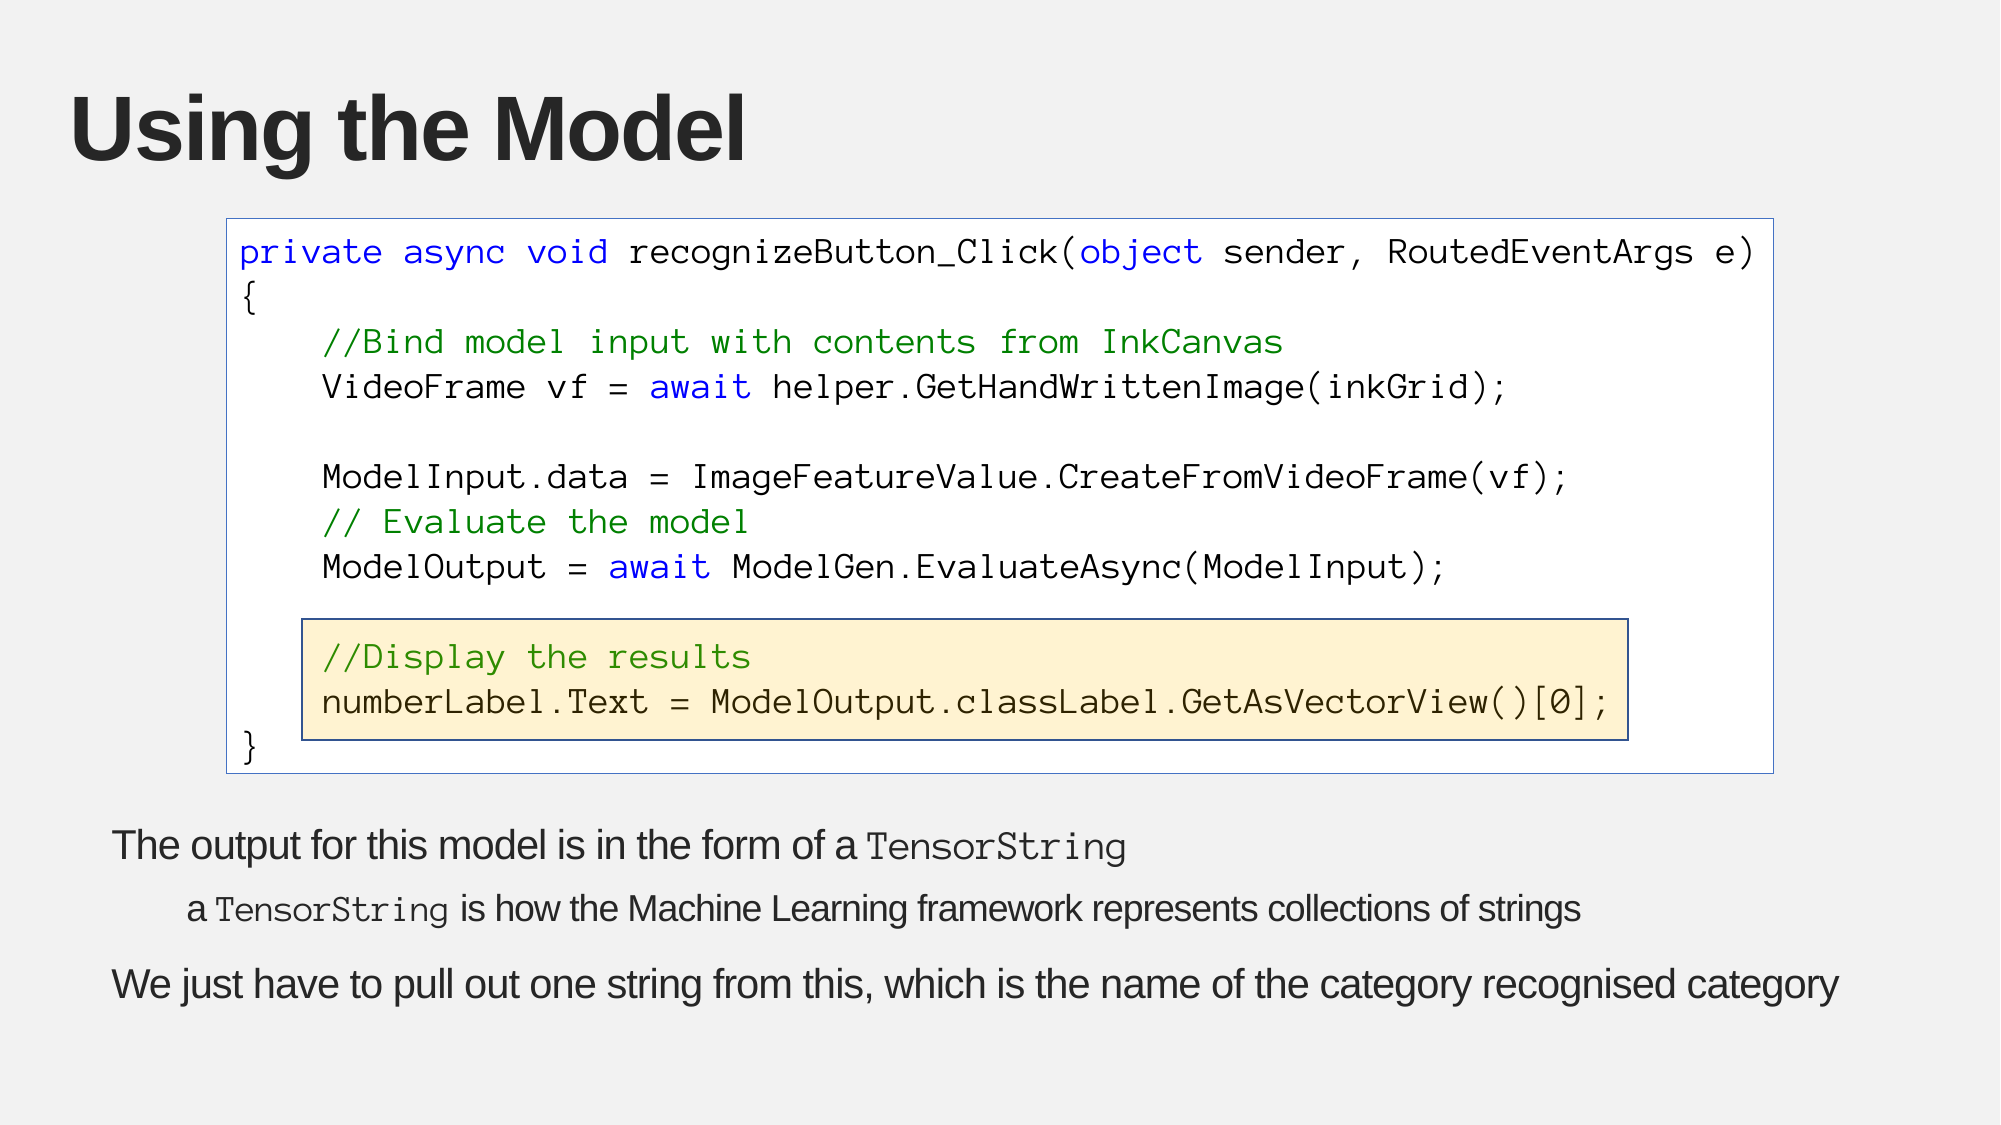

# Using the Model
private async void recognizeButton_Click(object sender, RoutedEventArgs e)
{
    //Bind model input with contents from InkCanvas
    VideoFrame vf = await helper.GetHandWrittenImage(inkGrid);

    ModelInput.data = ImageFeatureValue.CreateFromVideoFrame(vf);
    // Evaluate the model
    ModelOutput = await ModelGen.EvaluateAsync(ModelInput);

    //Display the results
    numberLabel.Text = ModelOutput.classLabel.GetAsVectorView()[0];
}

The output for this model is in the form of a TensorString
a TensorString is how the Machine Learning framework represents collections of strings
We just have to pull out one string from this, which is the name of the category recognised category